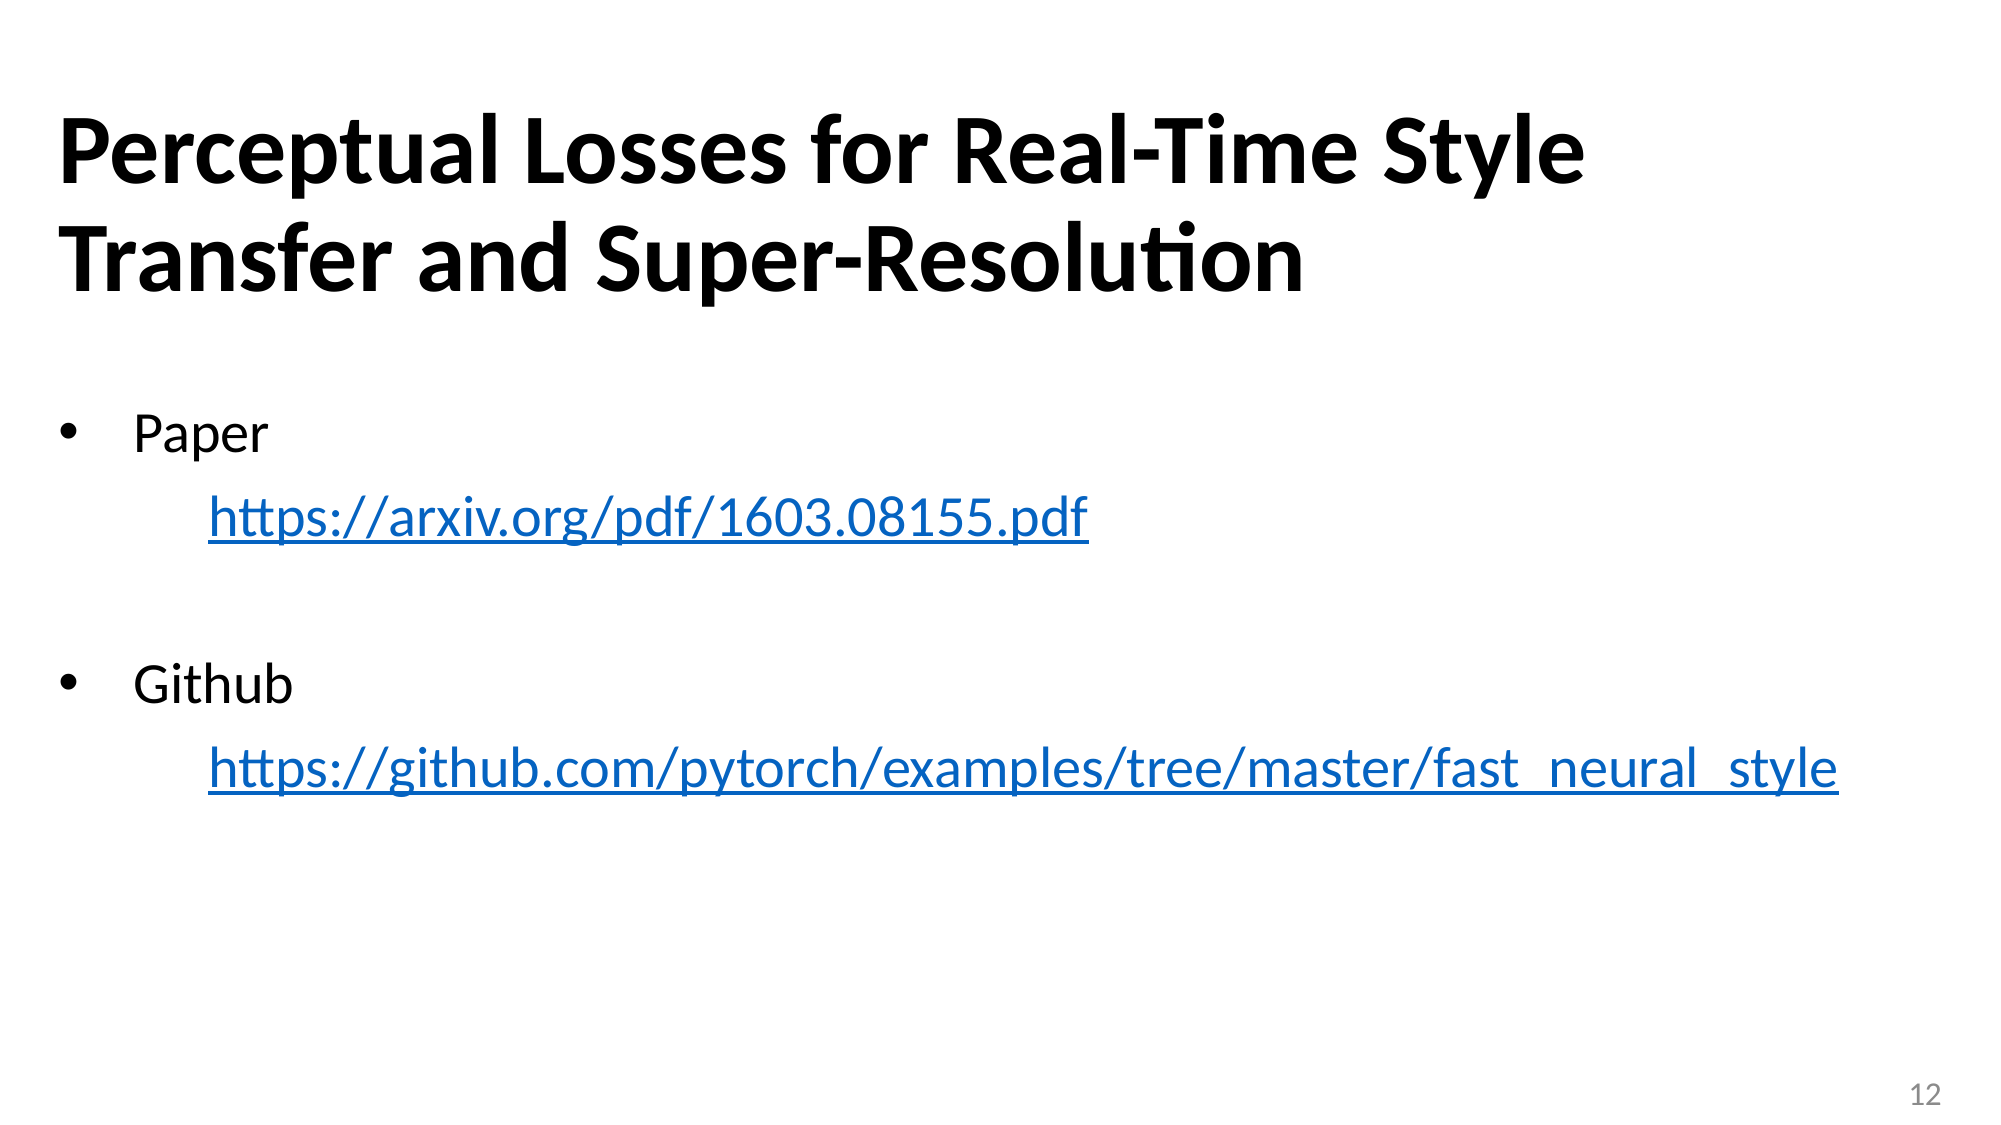

# Perceptual Losses for Real-Time Style Transfer and Super-Resolution
Paper
	https://arxiv.org/pdf/1603.08155.pdf

Github
	https://github.com/pytorch/examples/tree/master/fast_neural_style

12